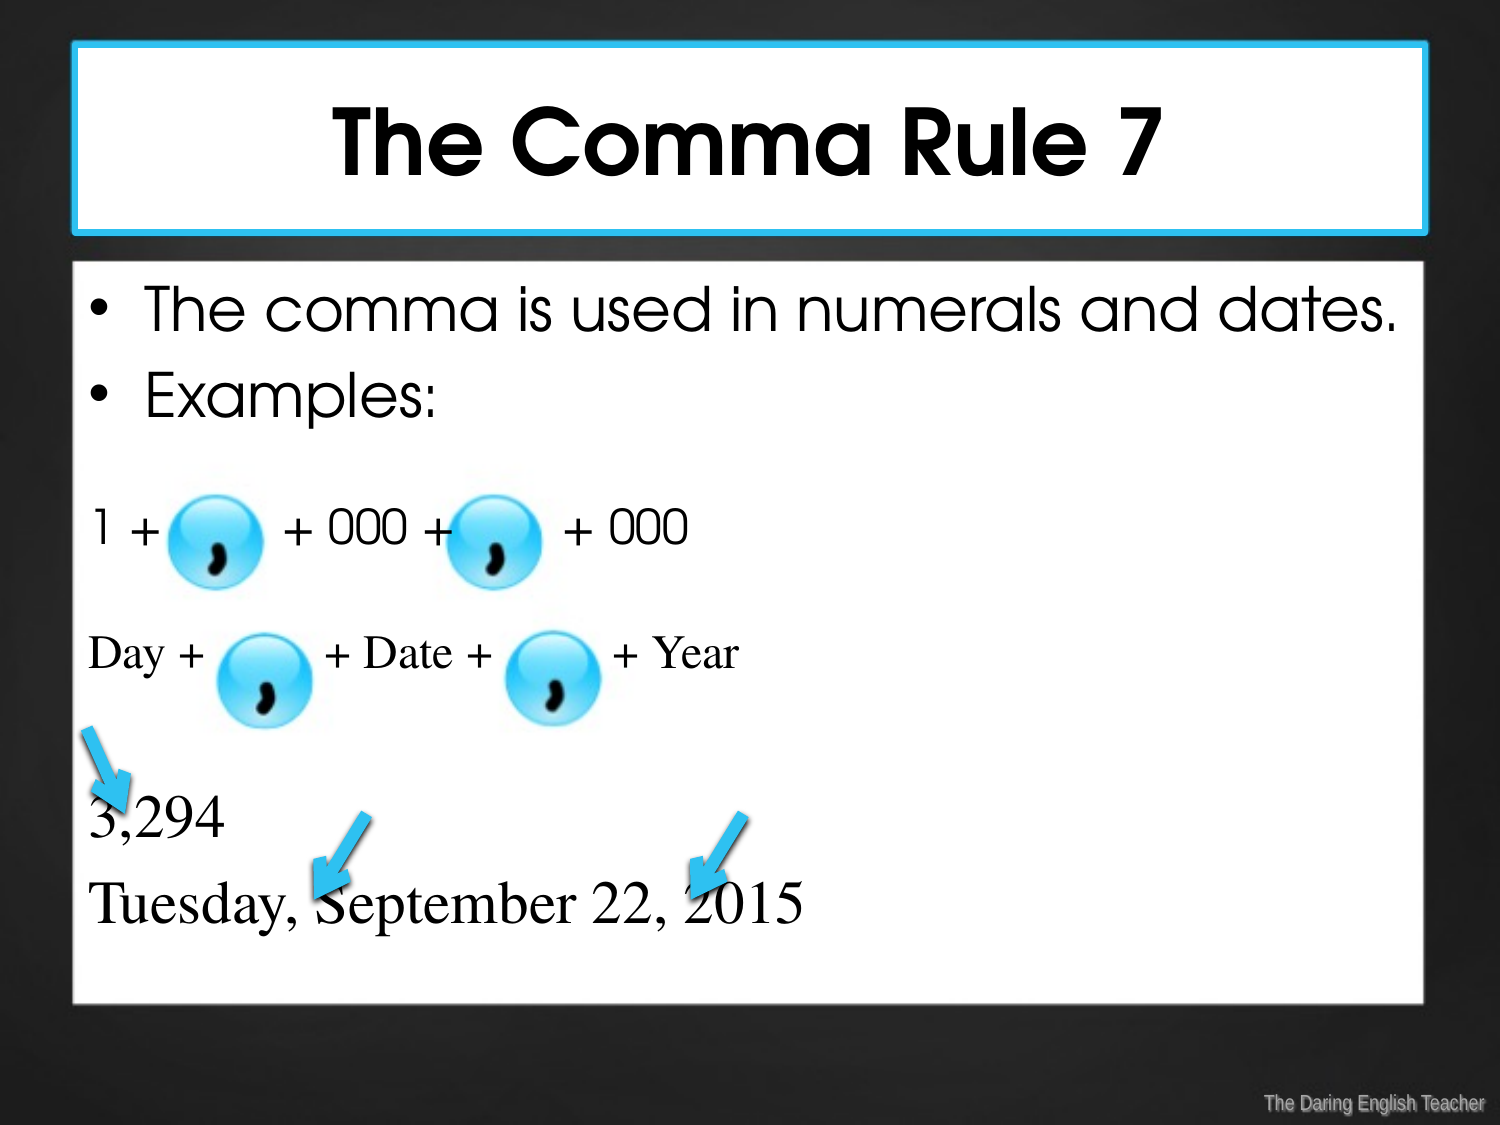

# The Comma Rule 7
The comma is used in numerals and dates.
Examples:
1 +         + 000 +        + 000
Day +          + Date +          + Year

3,294
Tuesday, September 22, 2015